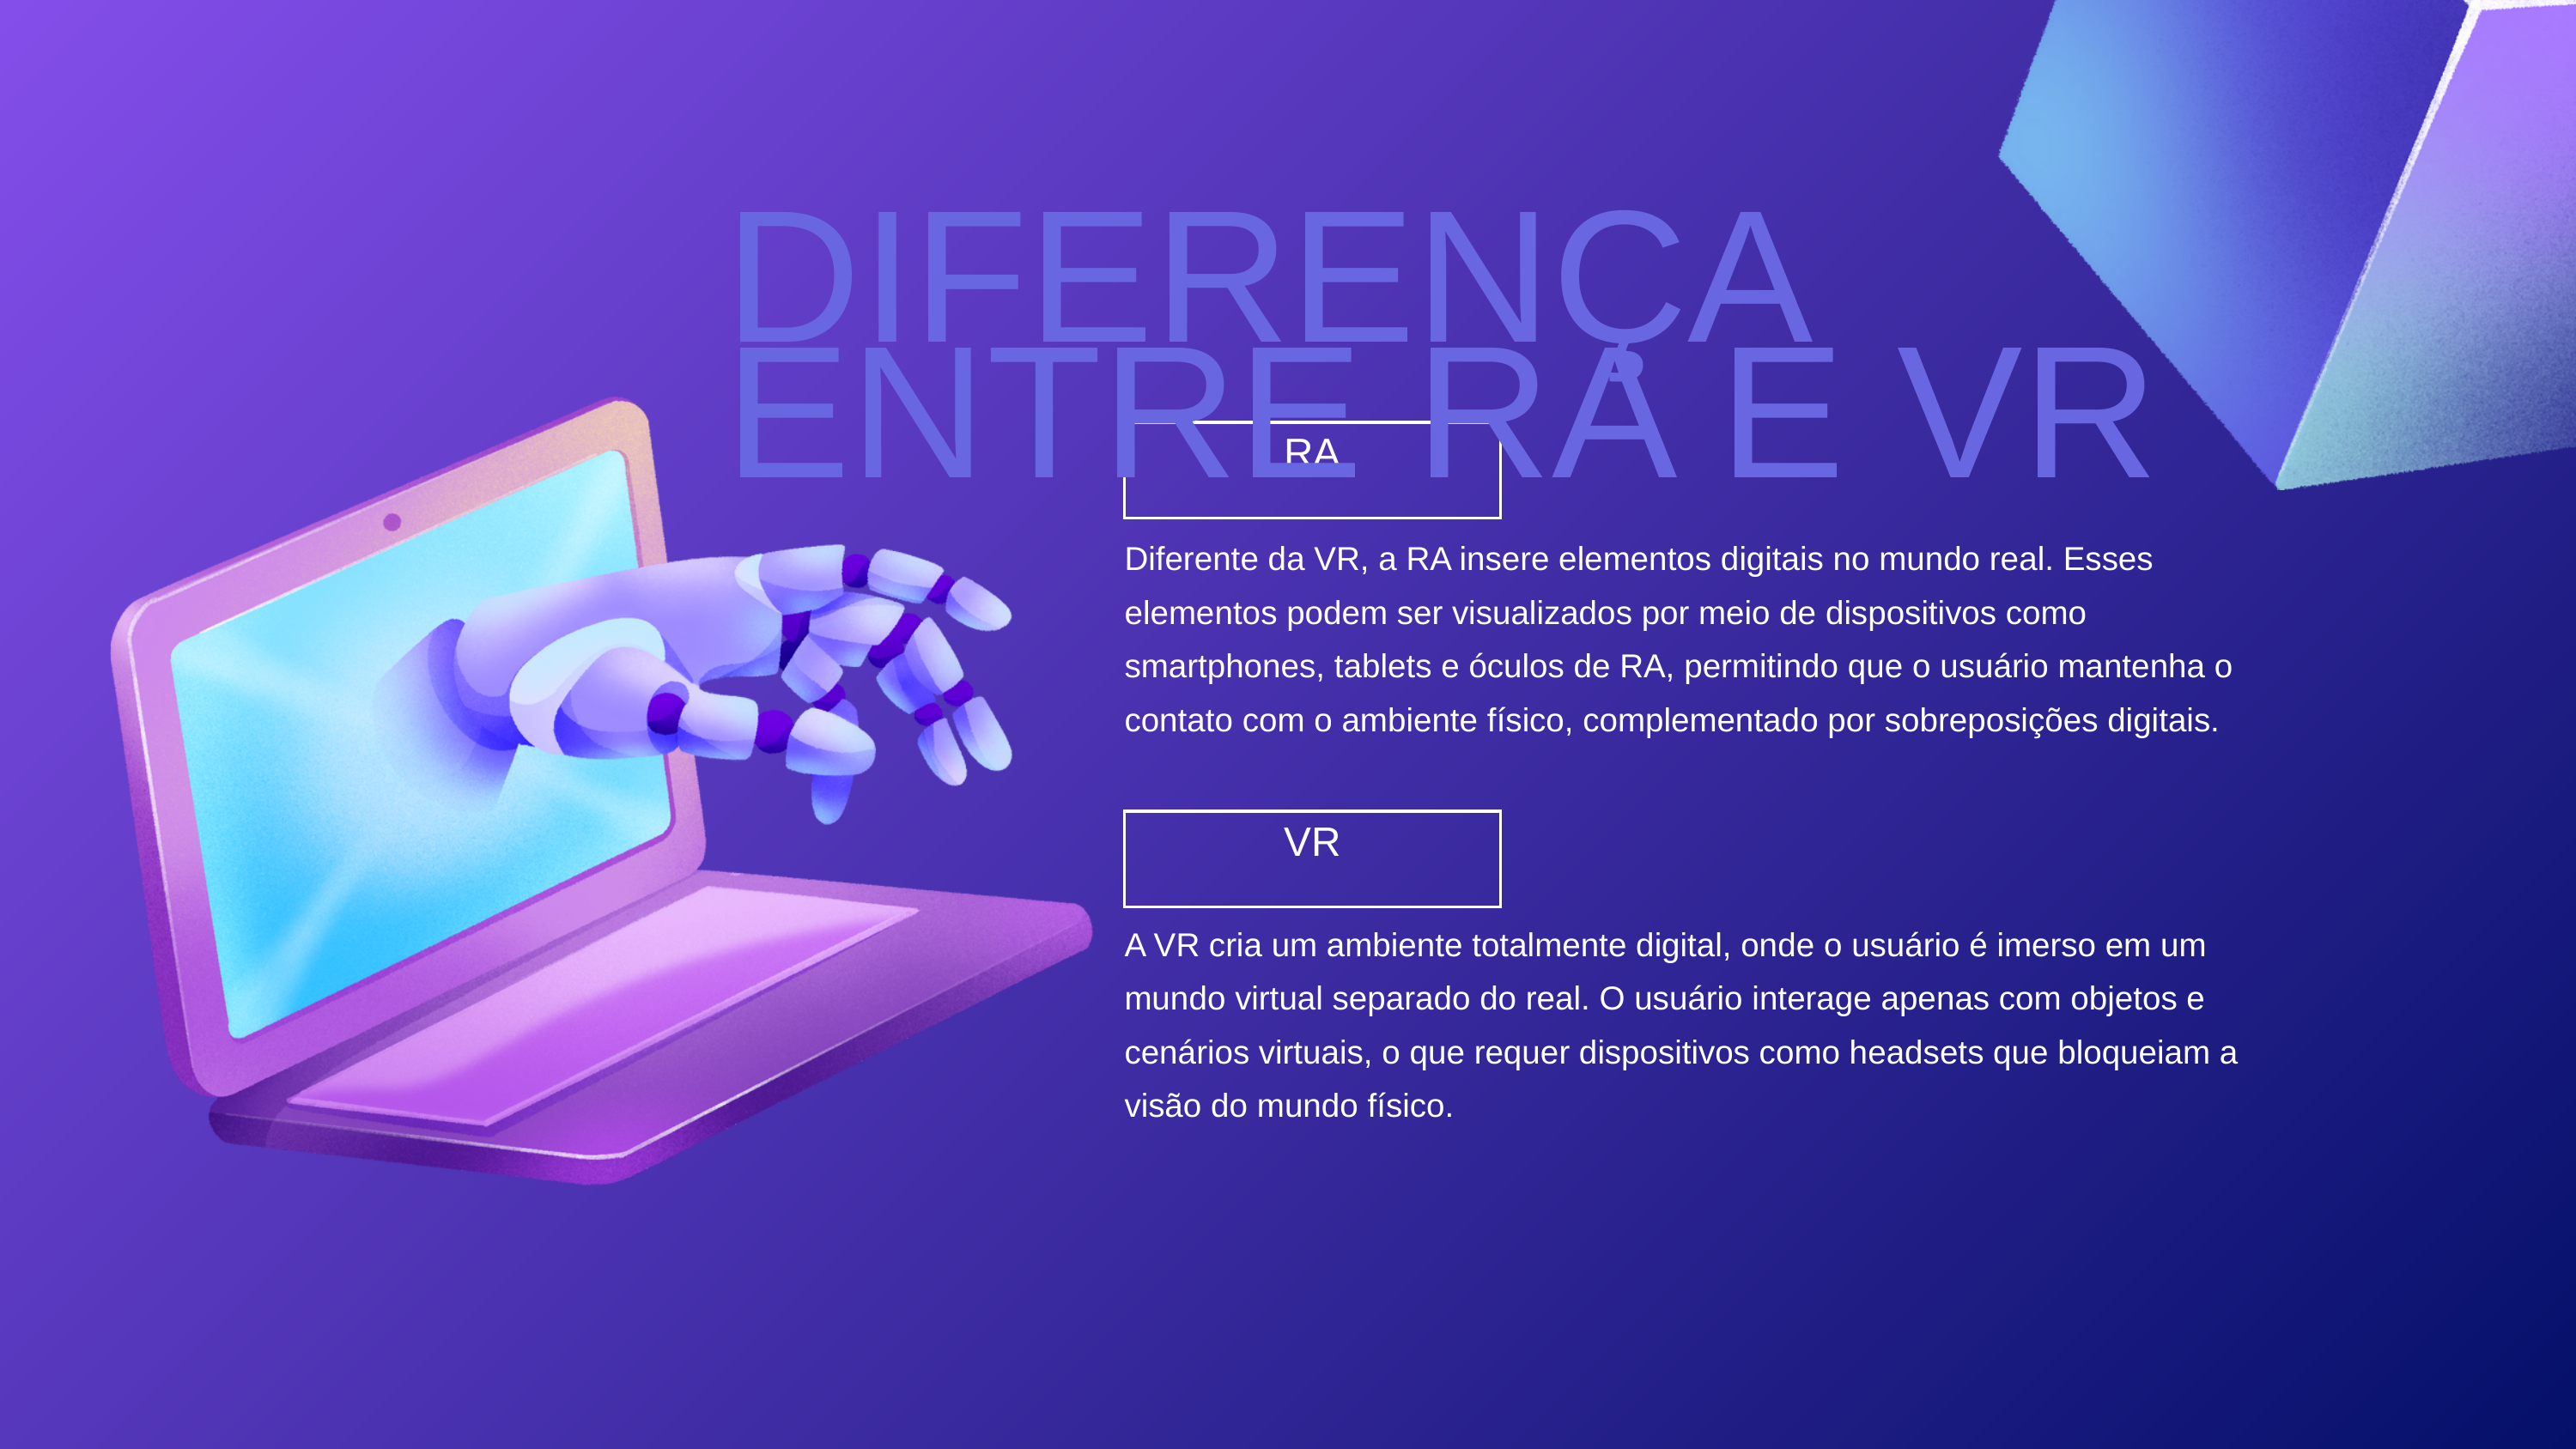

DIFERENÇA ENTRE RA E VR

RA
Diferente da VR, a RA insere elementos digitais no mundo real. Esses elementos podem ser visualizados por meio de dispositivos como smartphones, tablets e óculos de RA, permitindo que o usuário mantenha o contato com o ambiente físico, complementado por sobreposições digitais.

VR
A VR cria um ambiente totalmente digital, onde o usuário é imerso em um mundo virtual separado do real. O usuário interage apenas com objetos e cenários virtuais, o que requer dispositivos como headsets que bloqueiam a visão do mundo físico.